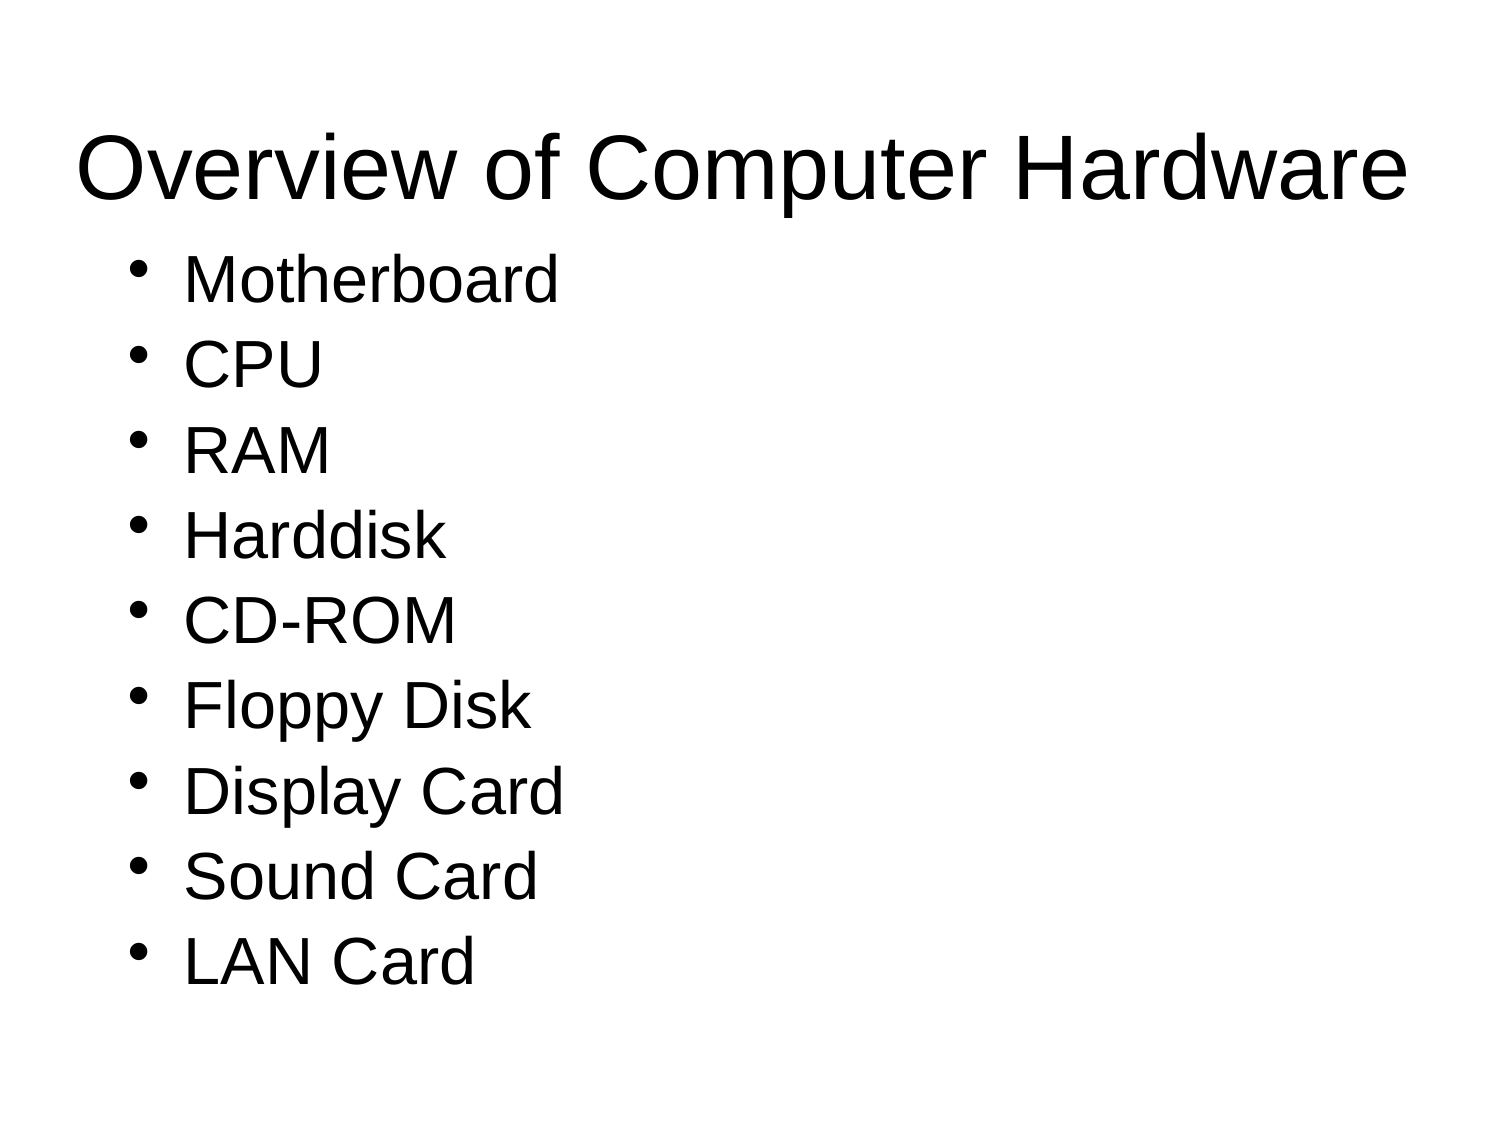

# Overview of Computer Hardware
Motherboard
CPU
RAM
Harddisk
CD-ROM
Floppy Disk
Display Card
Sound Card
LAN Card